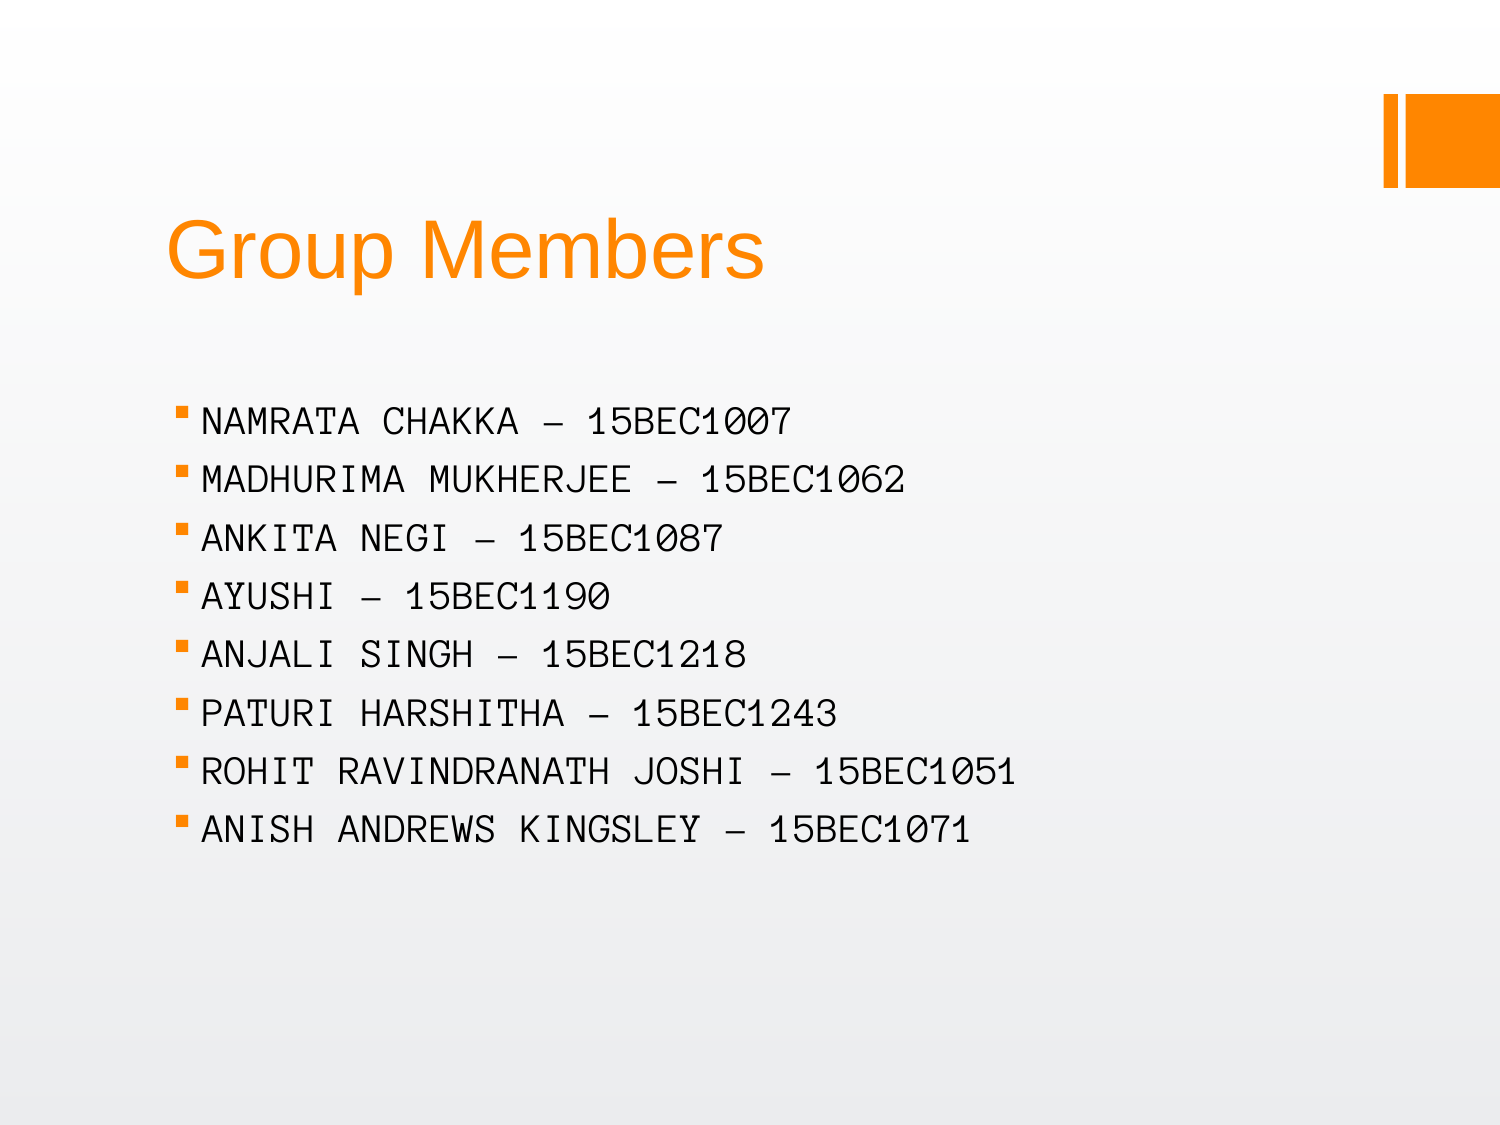

# Group Members
NAMRATA CHAKKA – 15BEC1007
MADHURIMA MUKHERJEE - 15BEC1062
ANKITA NEGI – 15BEC1087
AYUSHI – 15BEC1190
ANJALI SINGH – 15BEC1218
PATURI HARSHITHA - 15BEC1243
ROHIT RAVINDRANATH JOSHI – 15BEC1051
ANISH ANDREWS KINGSLEY – 15BEC1071